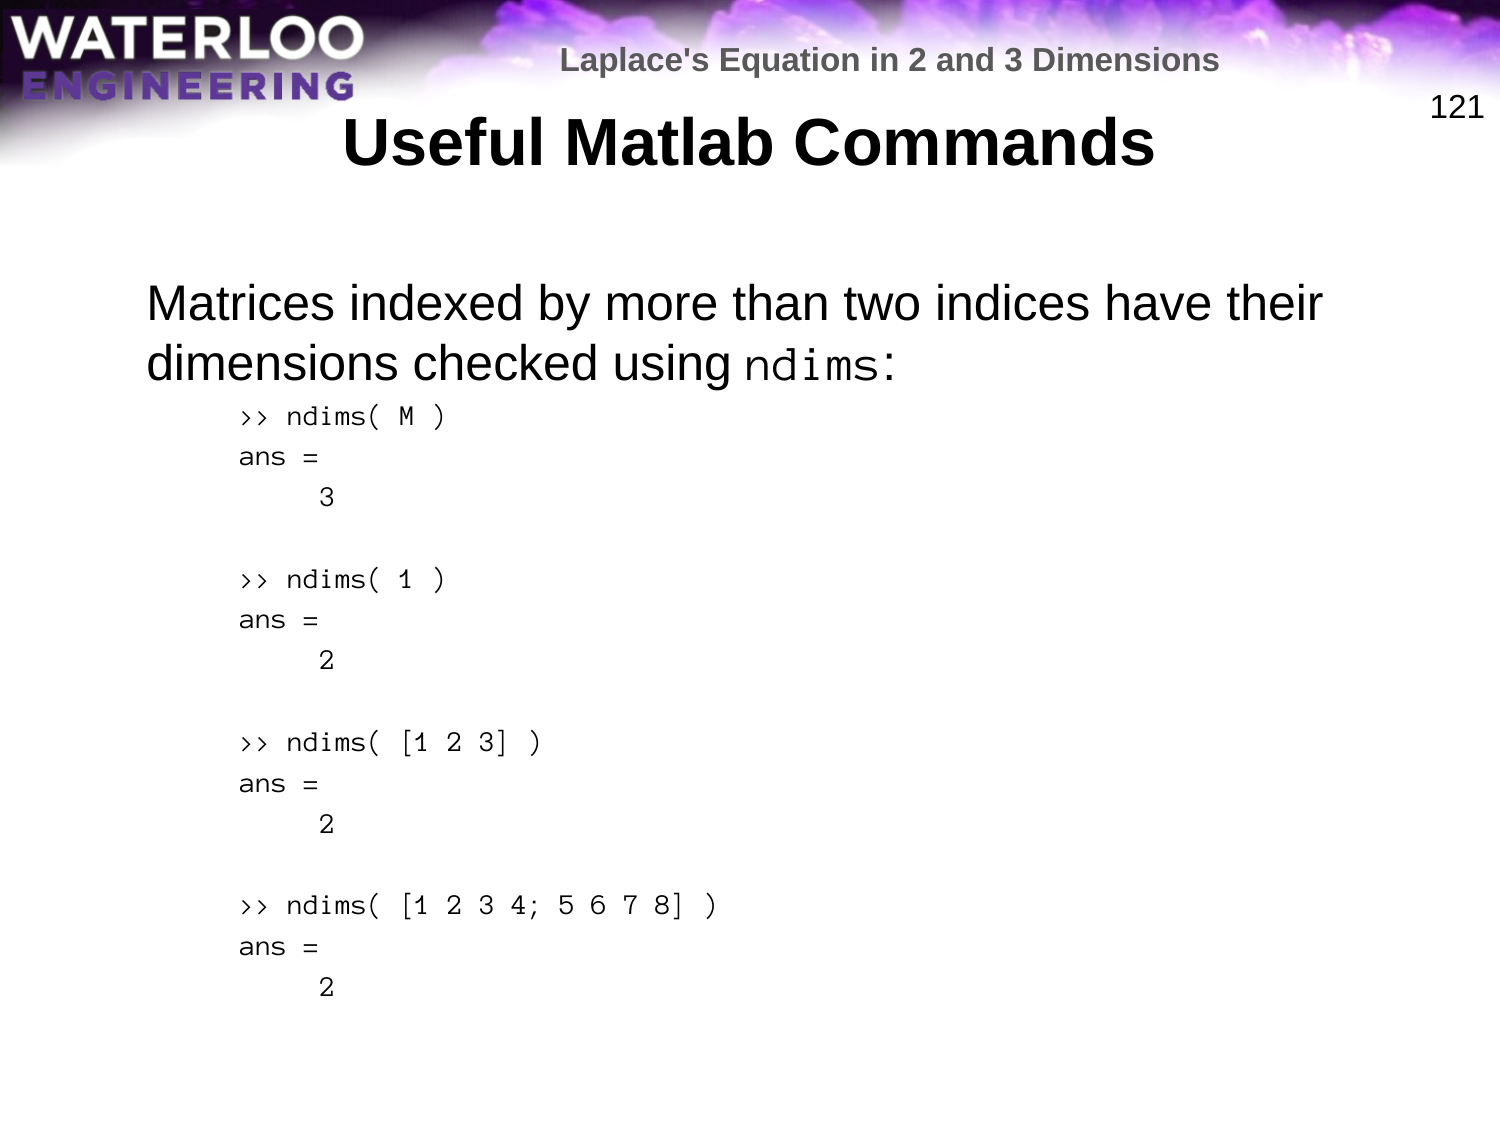

Laplace's Equation in 2 and 3 Dimensions
# Useful Matlab Commands
121
	Matrices indexed by more than two indices have their dimensions checked using ndims:
>> ndims( M )
ans =
     3

>> ndims( 1 )
ans =
     2

>> ndims( [1 2 3] )
ans =
     2

>> ndims( [1 2 3 4; 5 6 7 8] )
ans =
     2